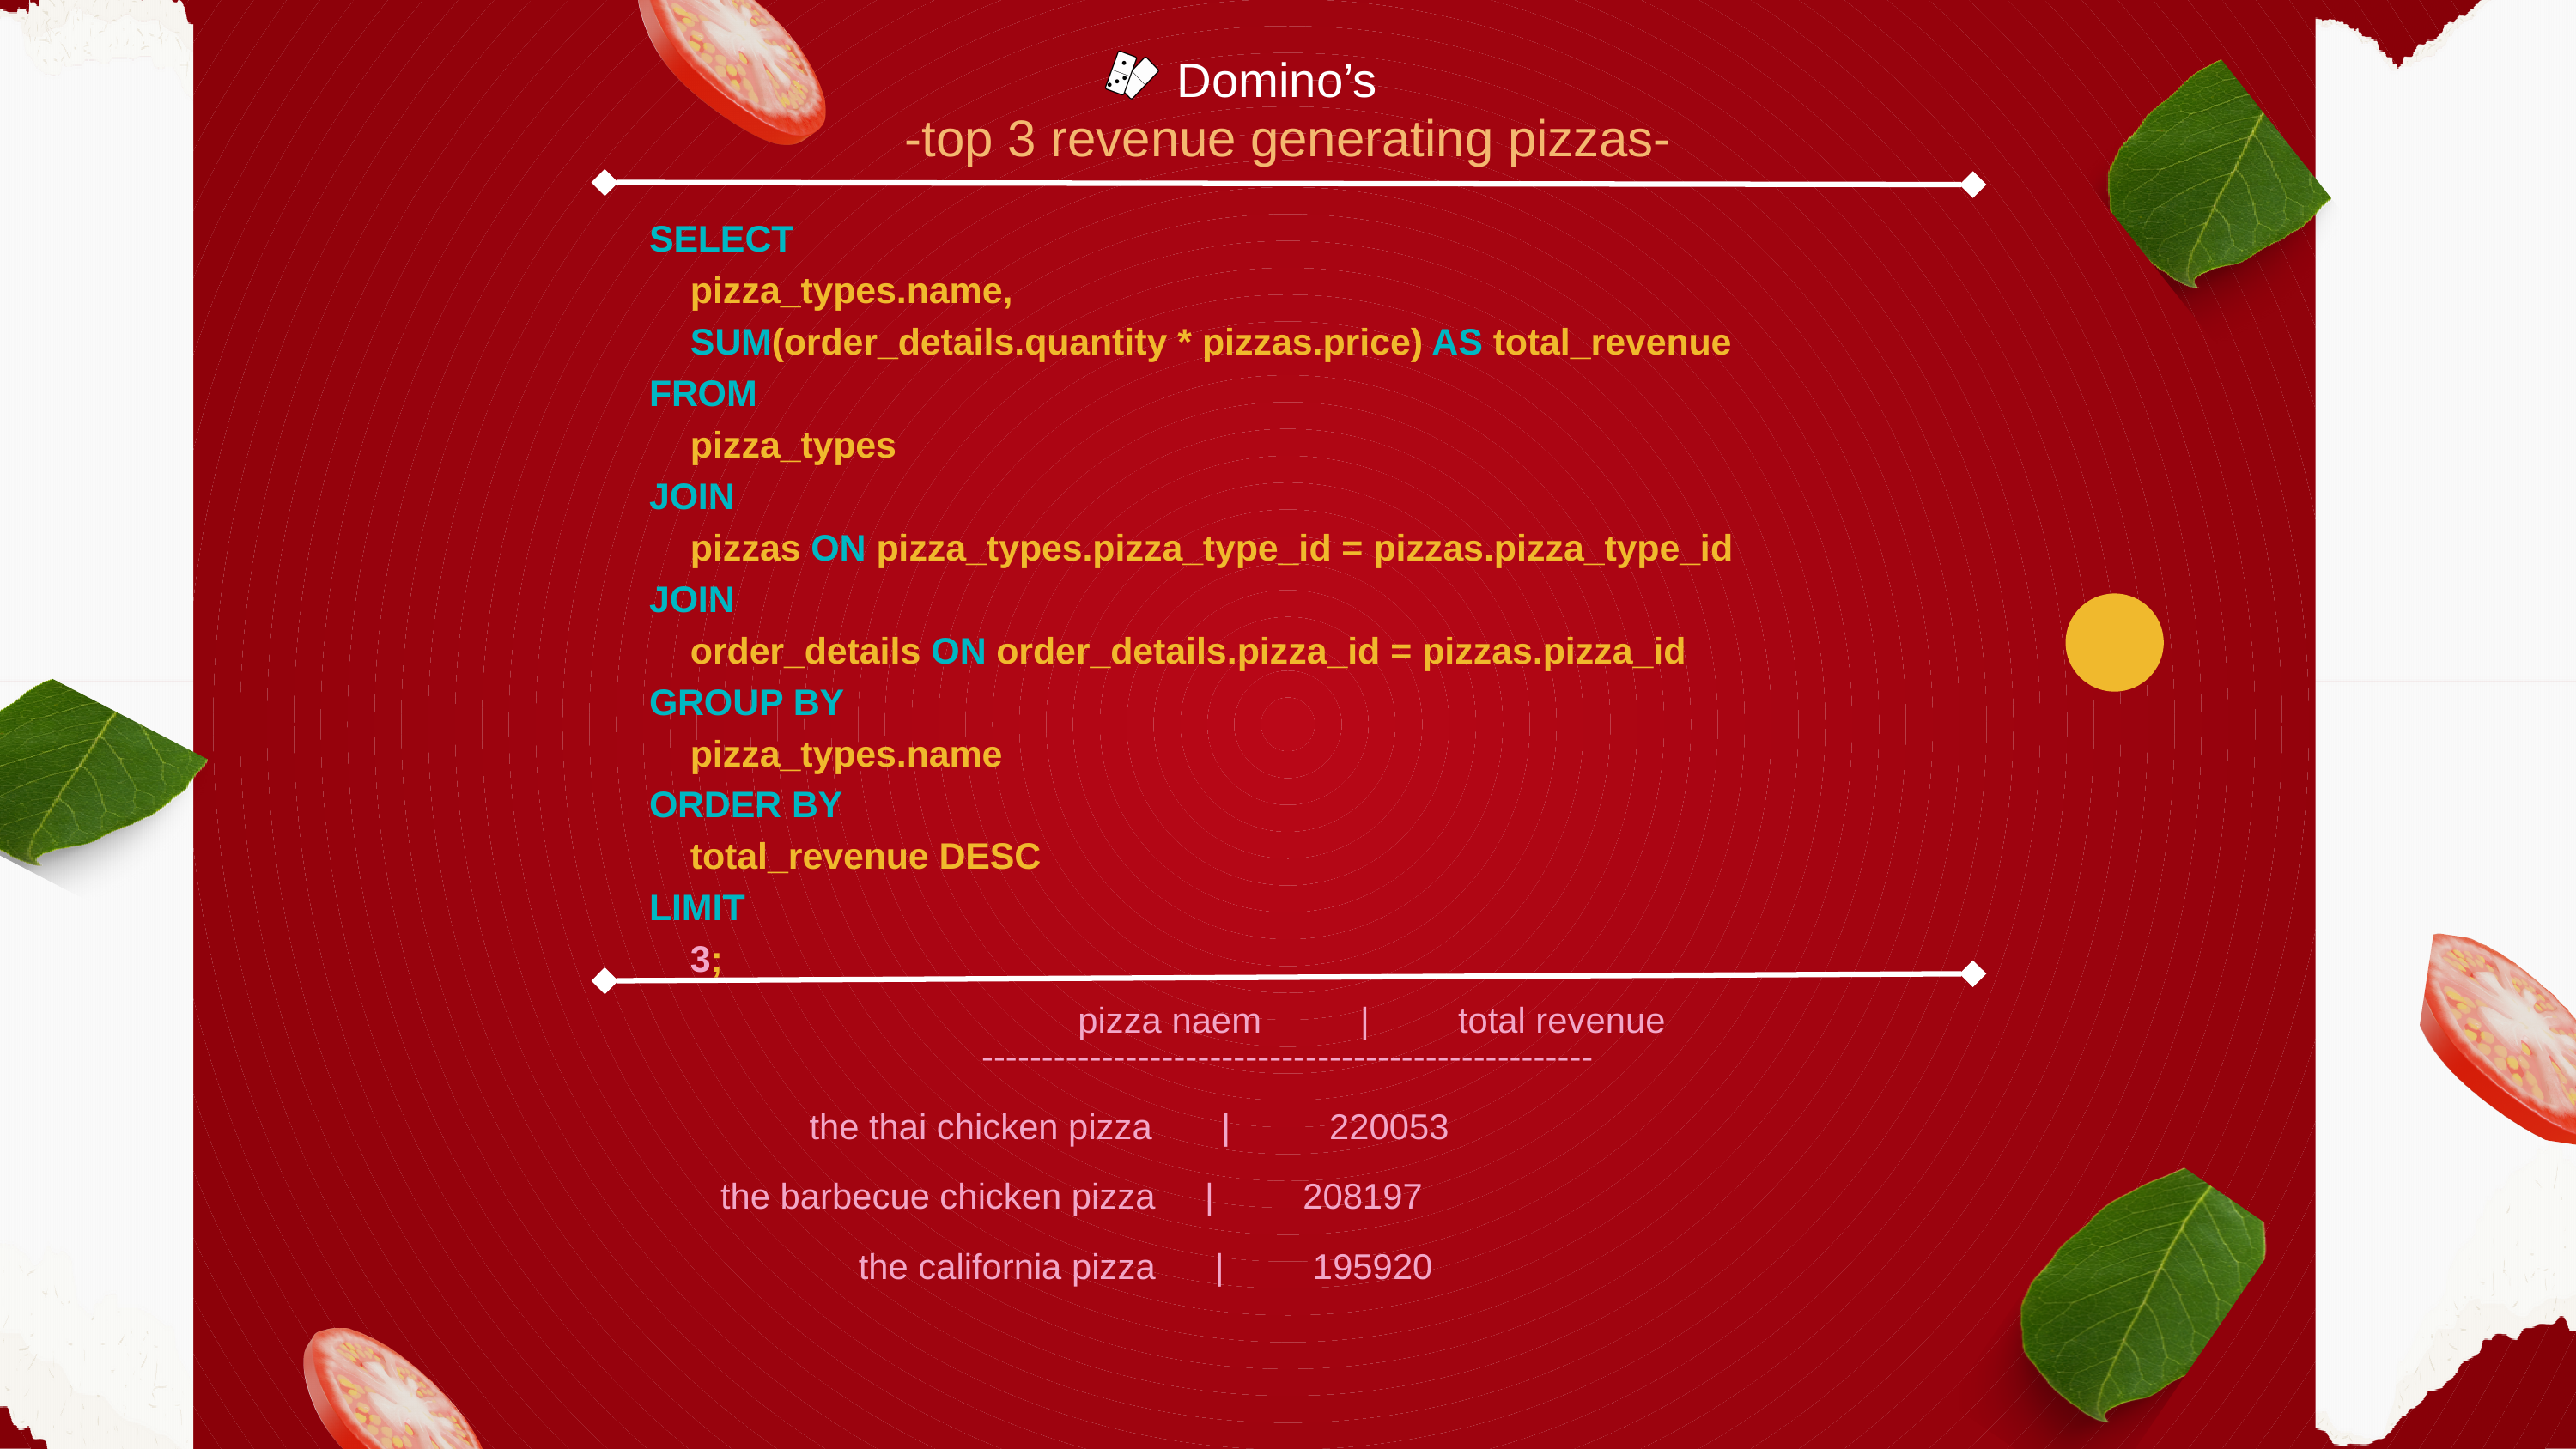

Domino’s
-top 3 revenue generating pizzas-

SELECT
    pizza_types.name,
    SUM(order_details.quantity * pizzas.price) AS total_revenue
FROM
    pizza_types
JOIN
    pizzas ON pizza_types.pizza_type_id = pizzas.pizza_type_id
JOIN
    order_details ON order_details.pizza_id = pizzas.pizza_id
GROUP BY
    pizza_types.name
ORDER BY
    total_revenue DESC
LIMIT
    3;

                 pizza naem          |         total revenue
---------------------------------------------------
         the thai chicken pizza       |          220053
the barbecue chicken pizza     |         208197
              the california pizza      |         195920